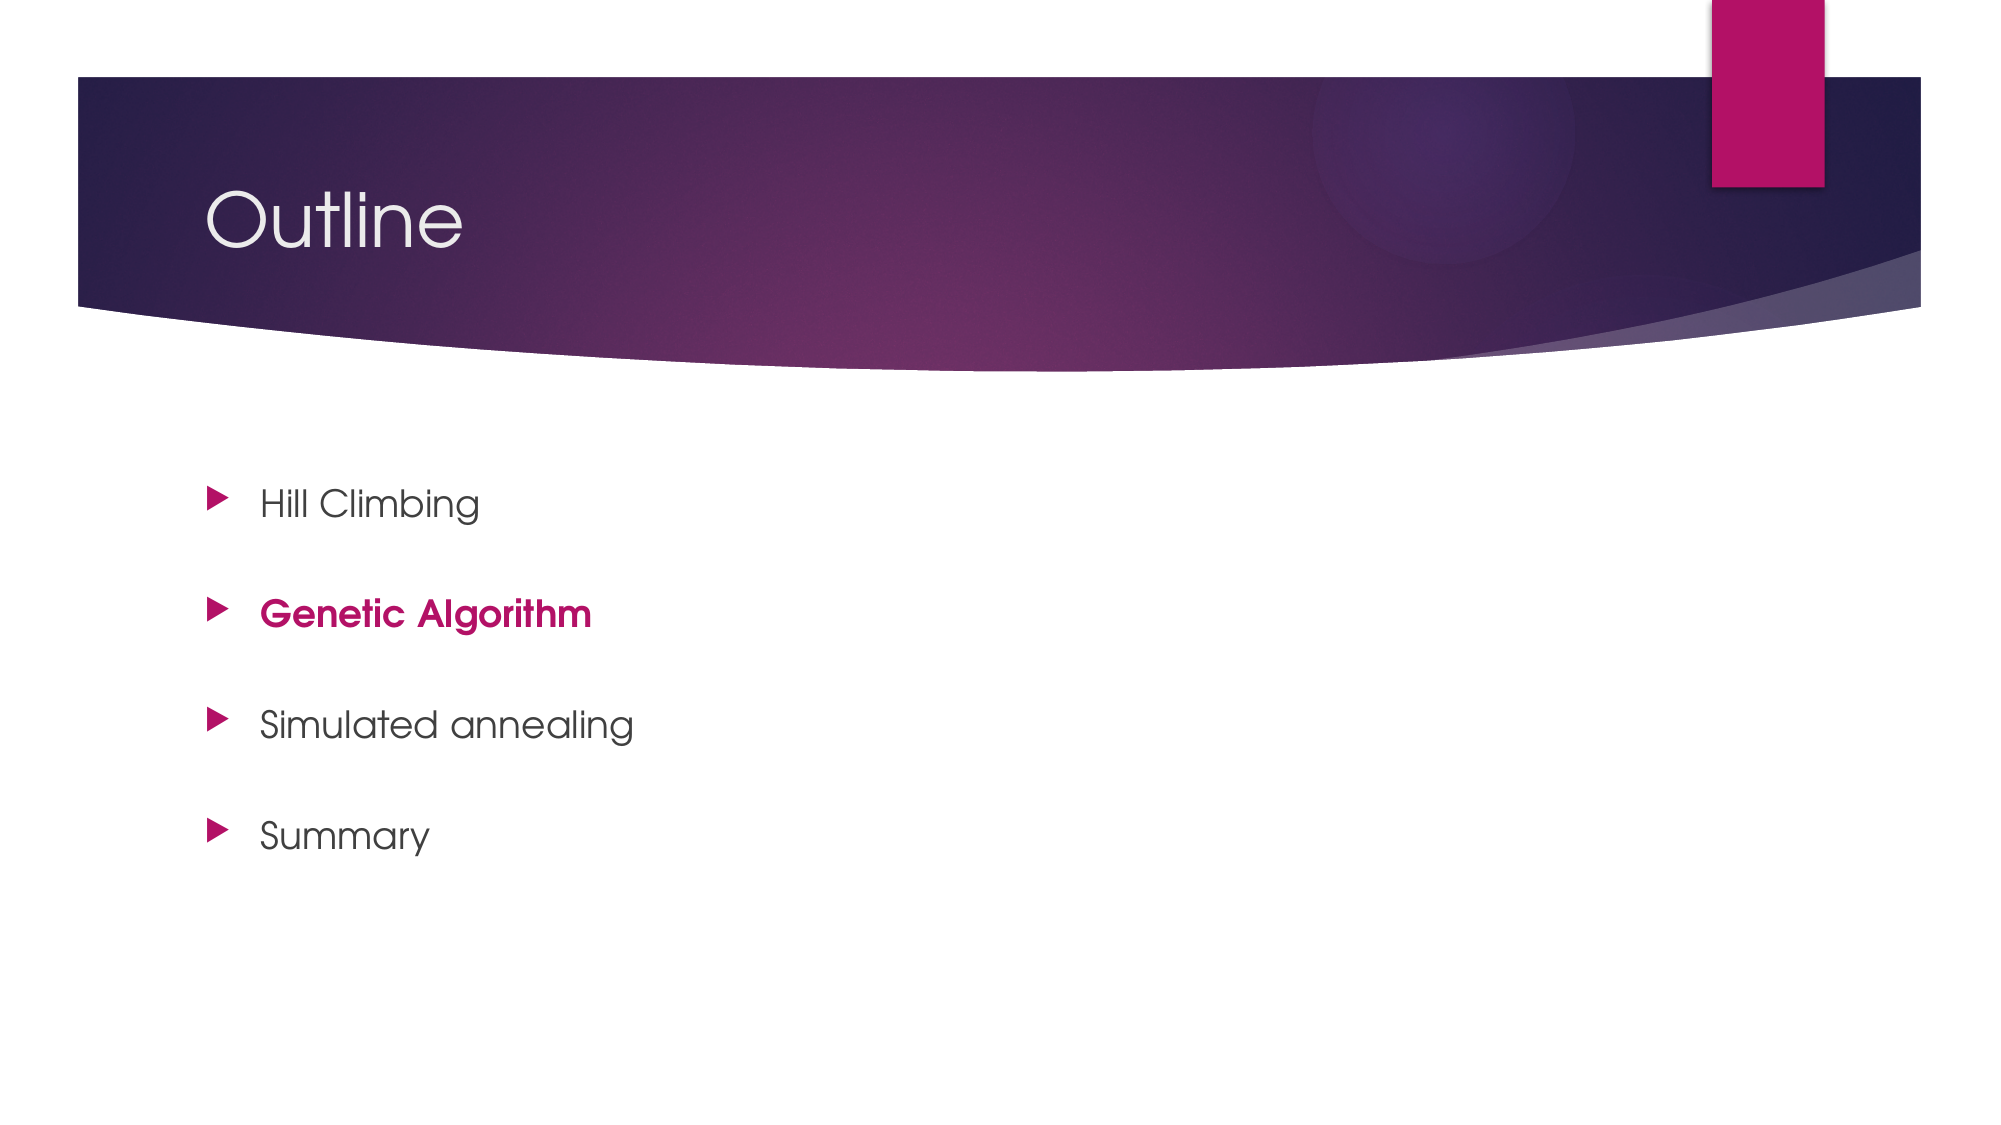

# Outline
Hill Climbing
Genetic Algorithm
Simulated annealing
Summary